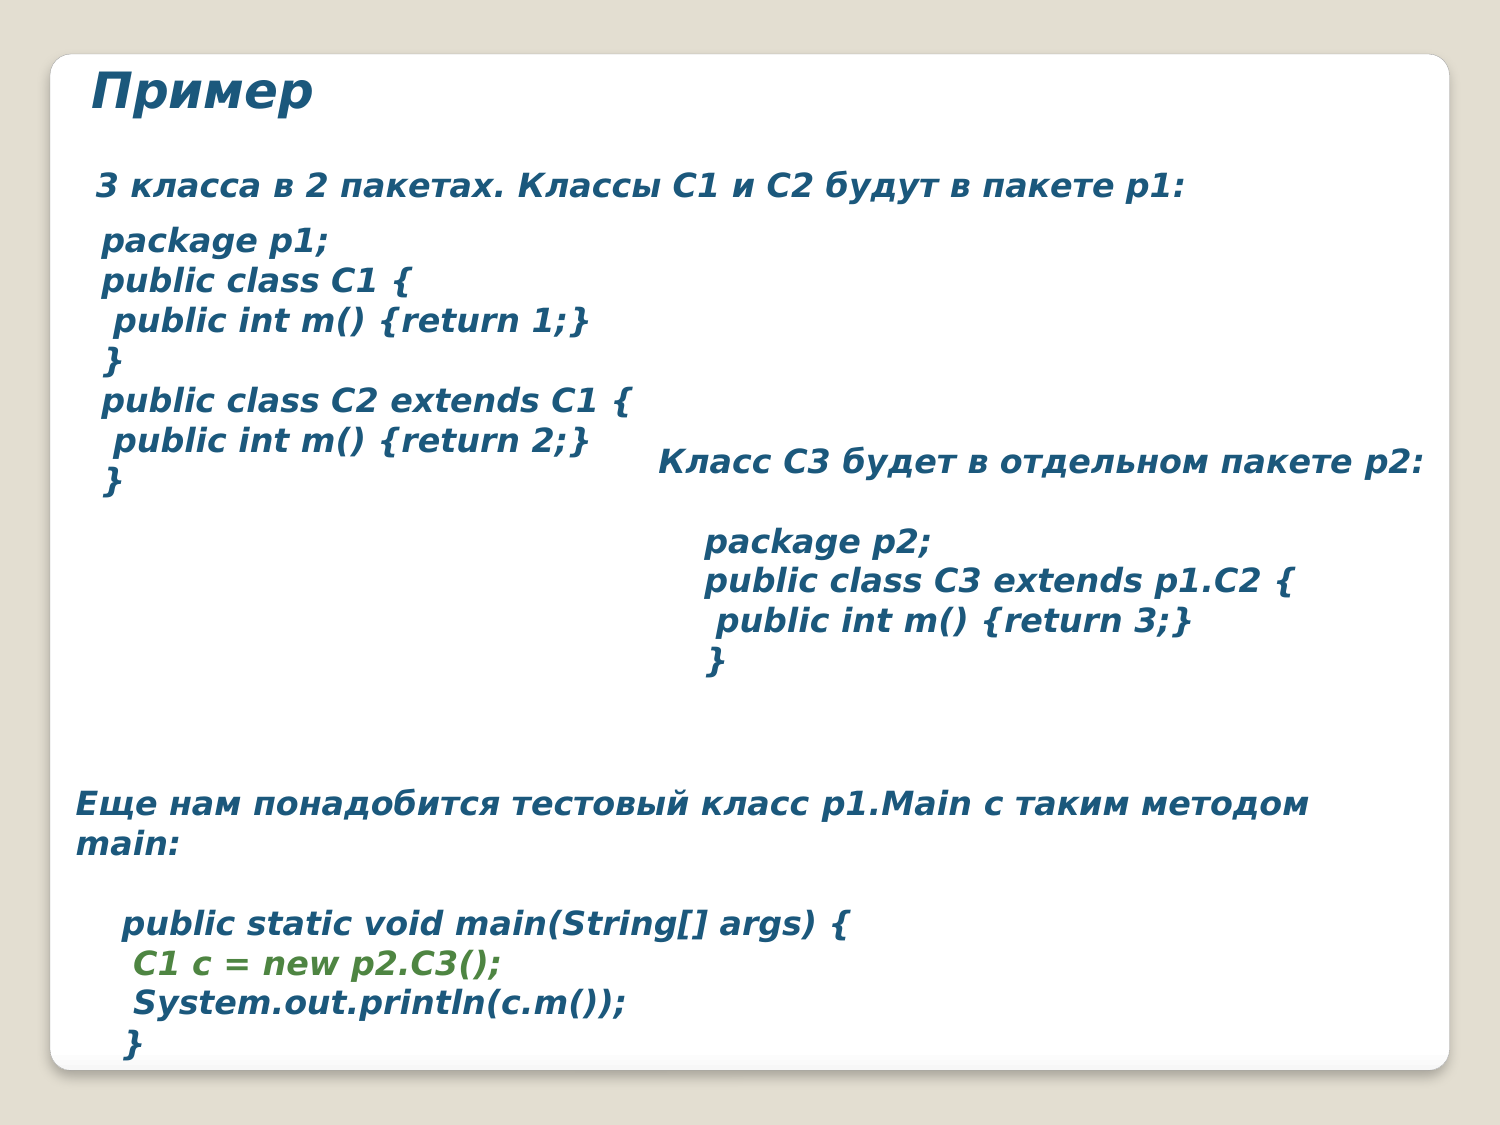

Пример
 3 класса в 2 пакетах. Классы C1 и C2 будут в пакете p1:
package p1;
public class C1 {
 public int m() {return 1;}
}
public class C2 extends C1 {
 public int m() {return 2;}
}
Класс C3 будет в отдельном пакете p2:

    package p2;
    public class C3 extends p1.C2 {
     public int m() {return 3;}
    }
Еще нам понадобится тестовый класс p1.Main с таким методом main:

    public static void main(String[] args) {
     C1 c = new p2.C3();
     System.out.println(c.m());
    }